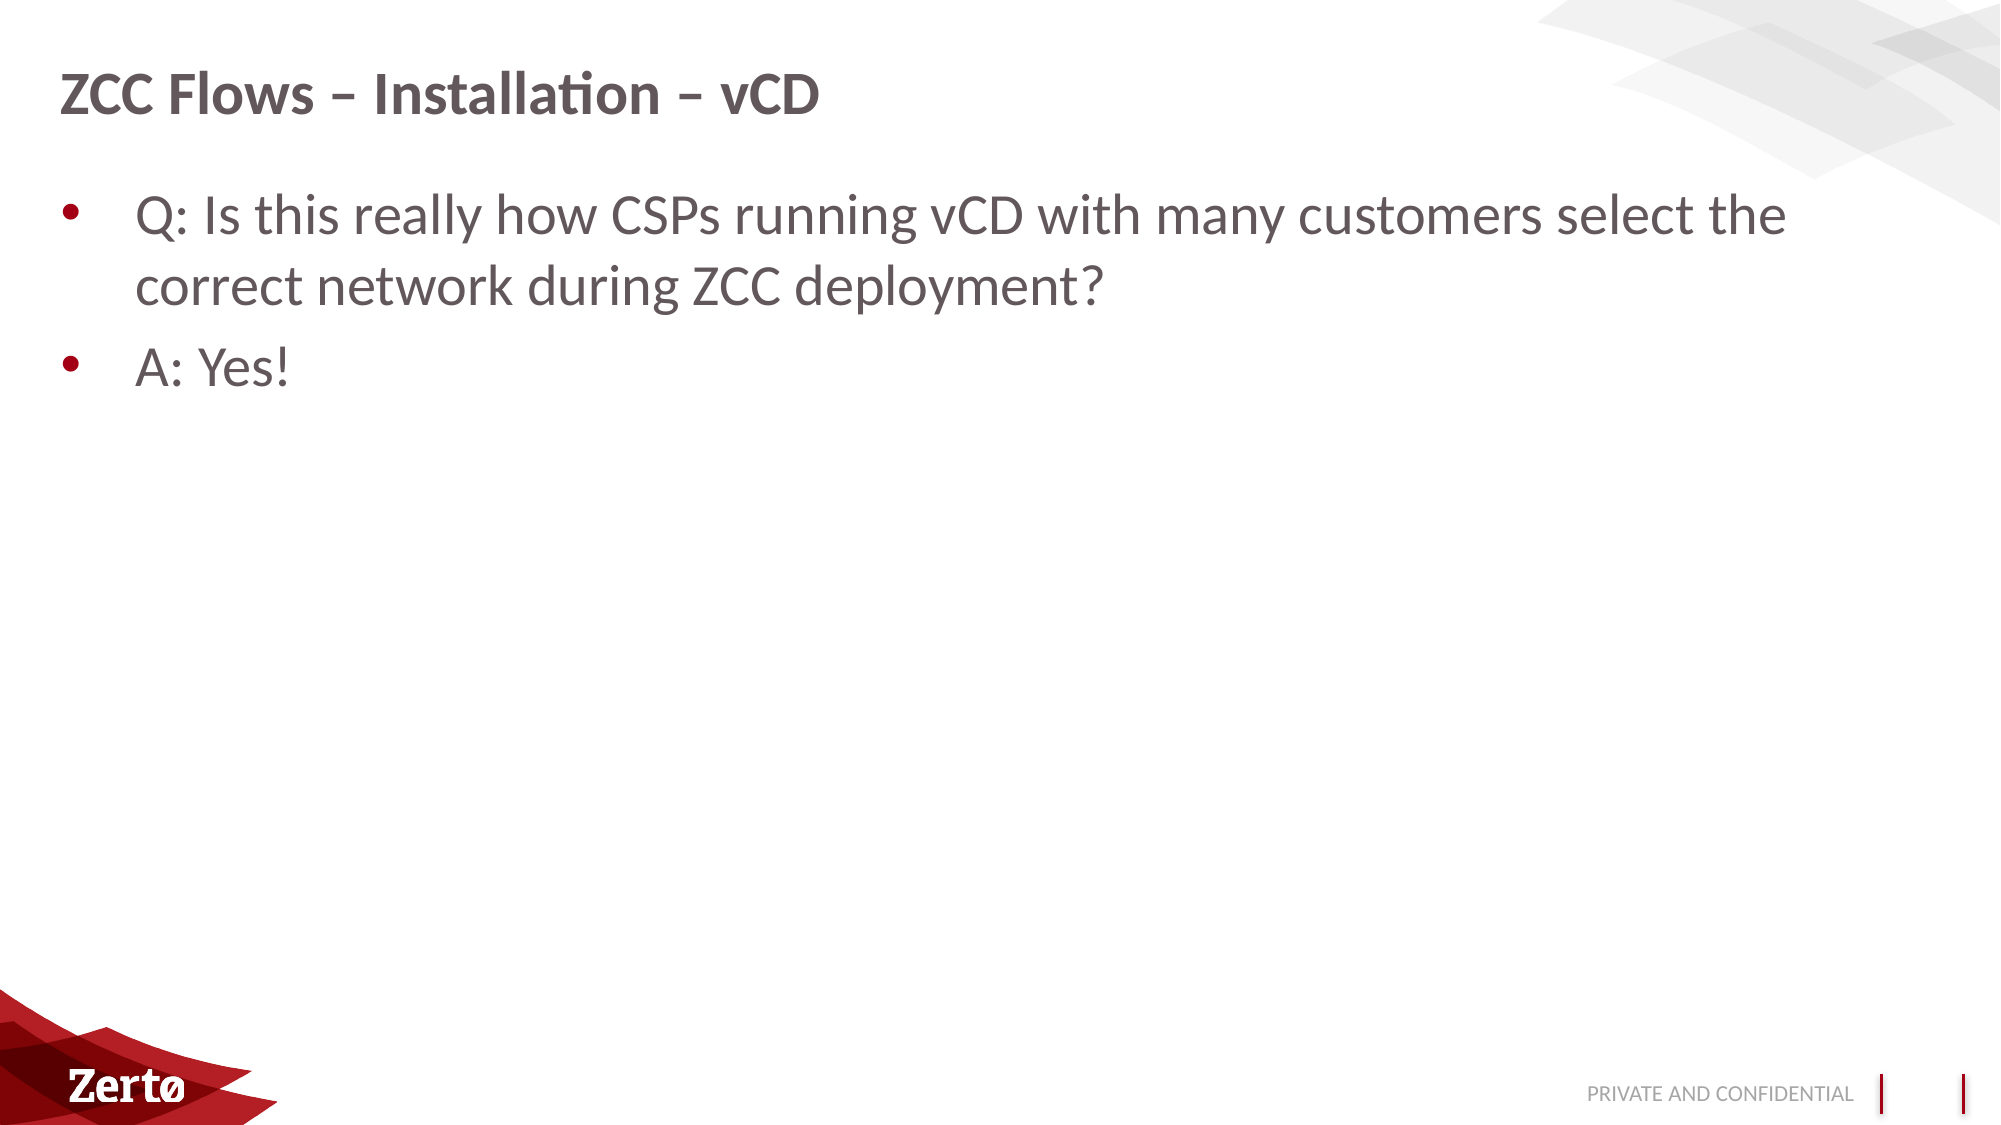

# ZCC Flows – Installation – vCD
Q: Is this really how CSPs running vCD with many customers select the correct network during ZCC deployment?
A: Yes!